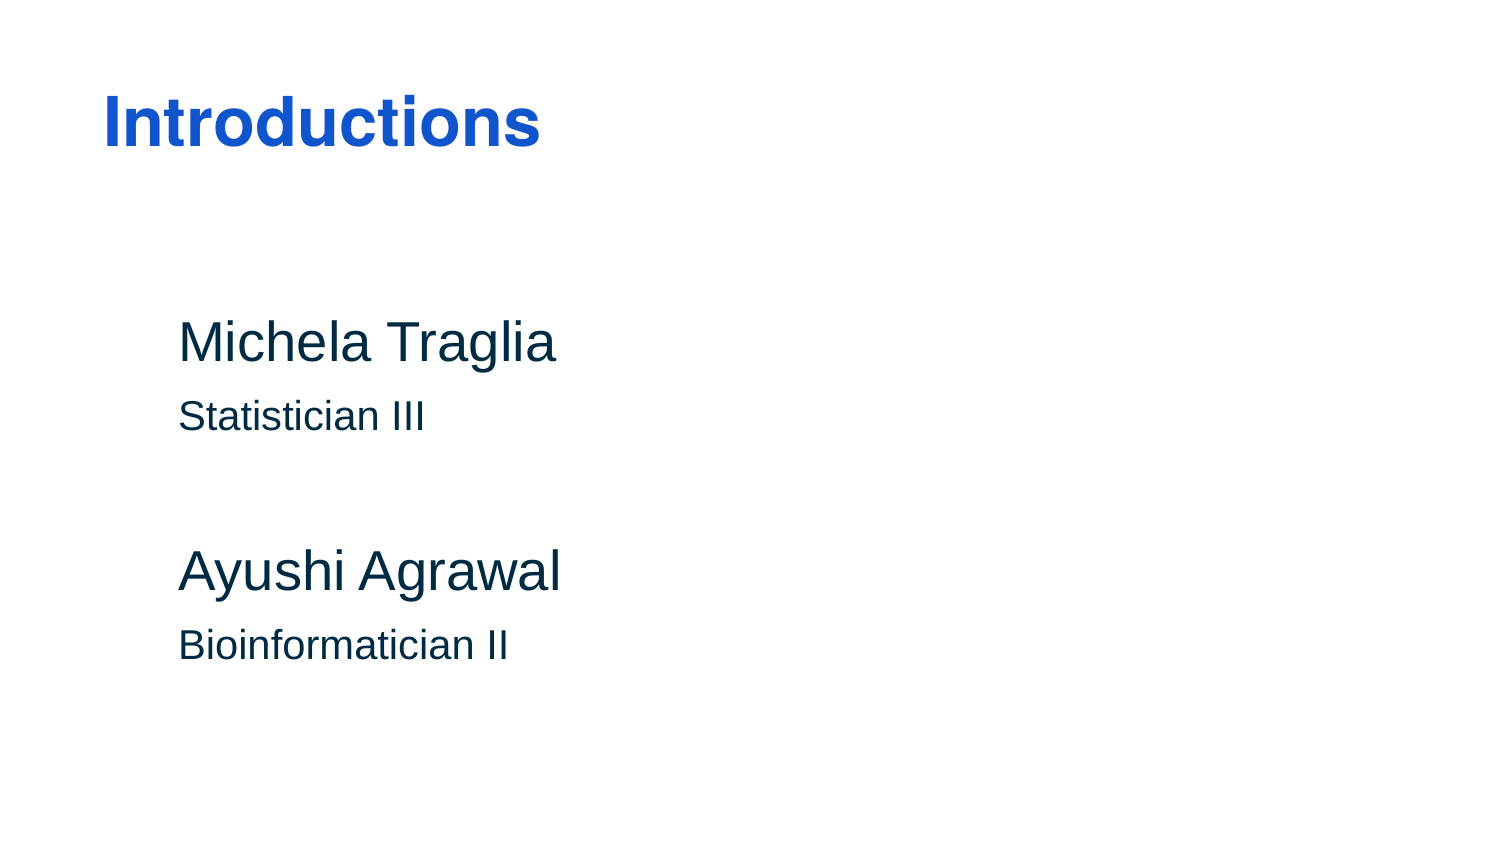

# Introductions

Michela Traglia
Statistician III

Ayushi Agrawal
Bioinformatician II